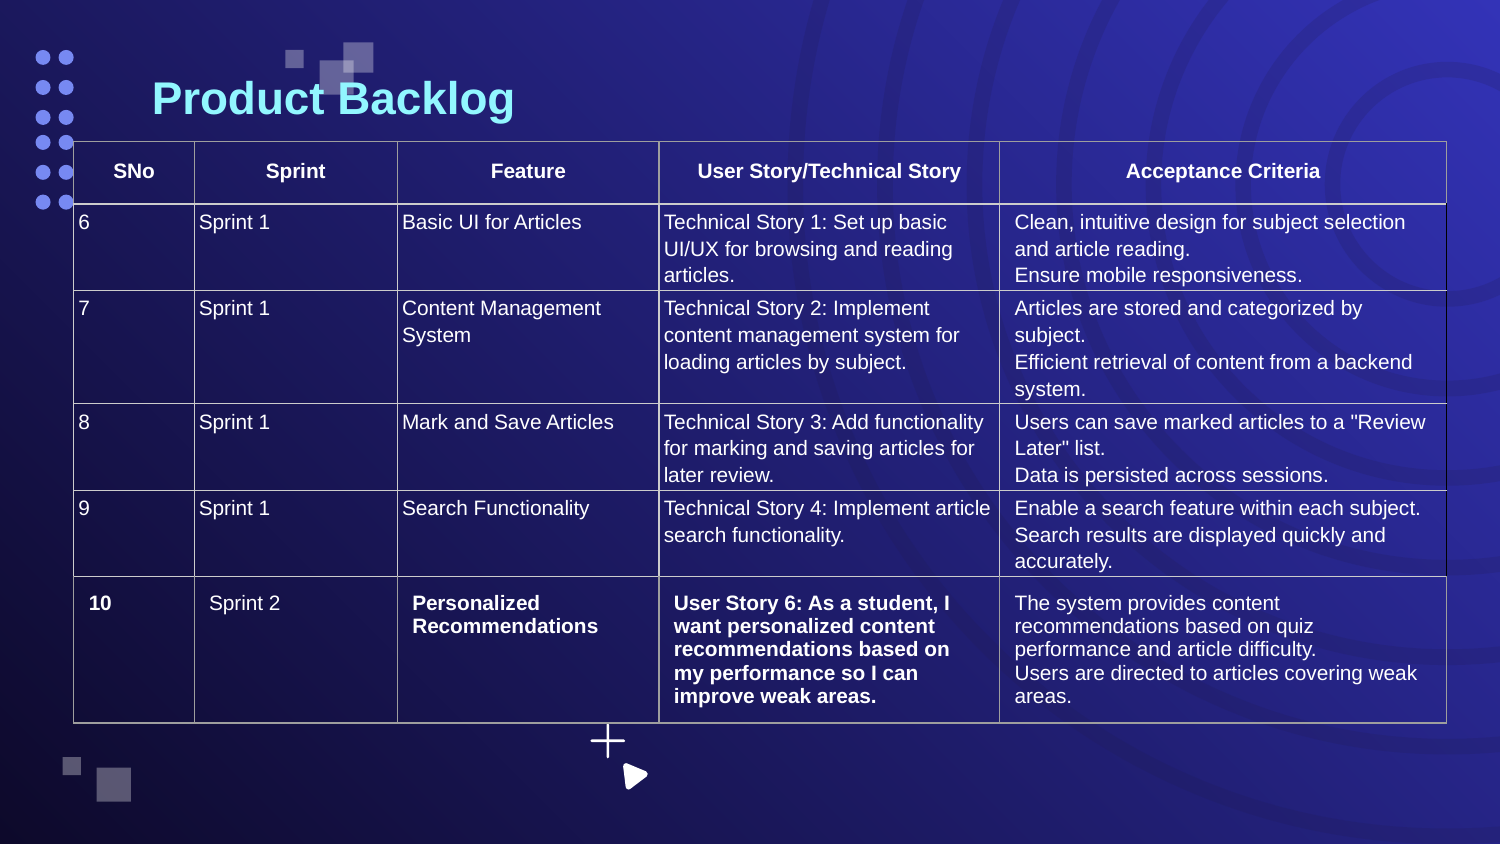

# Product Backlog
| SNo | Sprint | Feature | User Story/Technical Story | Acceptance Criteria |
| --- | --- | --- | --- | --- |
| 6 | Sprint 1 | Basic UI for Articles | Technical Story 1: Set up basic UI/UX for browsing and reading articles. | Clean, intuitive design for subject selection and article reading. Ensure mobile responsiveness. |
| 7 | Sprint 1 | Content Management System | Technical Story 2: Implement content management system for loading articles by subject. | Articles are stored and categorized by subject. Efficient retrieval of content from a backend system. |
| 8 | Sprint 1 | Mark and Save Articles | Technical Story 3: Add functionality for marking and saving articles for later review. | Users can save marked articles to a "Review Later" list. Data is persisted across sessions. |
| 9 | Sprint 1 | Search Functionality | Technical Story 4: Implement article search functionality. | Enable a search feature within each subject. Search results are displayed quickly and accurately. |
| 10 | Sprint 2 | Personalized Recommendations | User Story 6: As a student, I want personalized content recommendations based on my performance so I can improve weak areas. | The system provides content recommendations based on quiz performance and article difficulty. Users are directed to articles covering weak areas. |